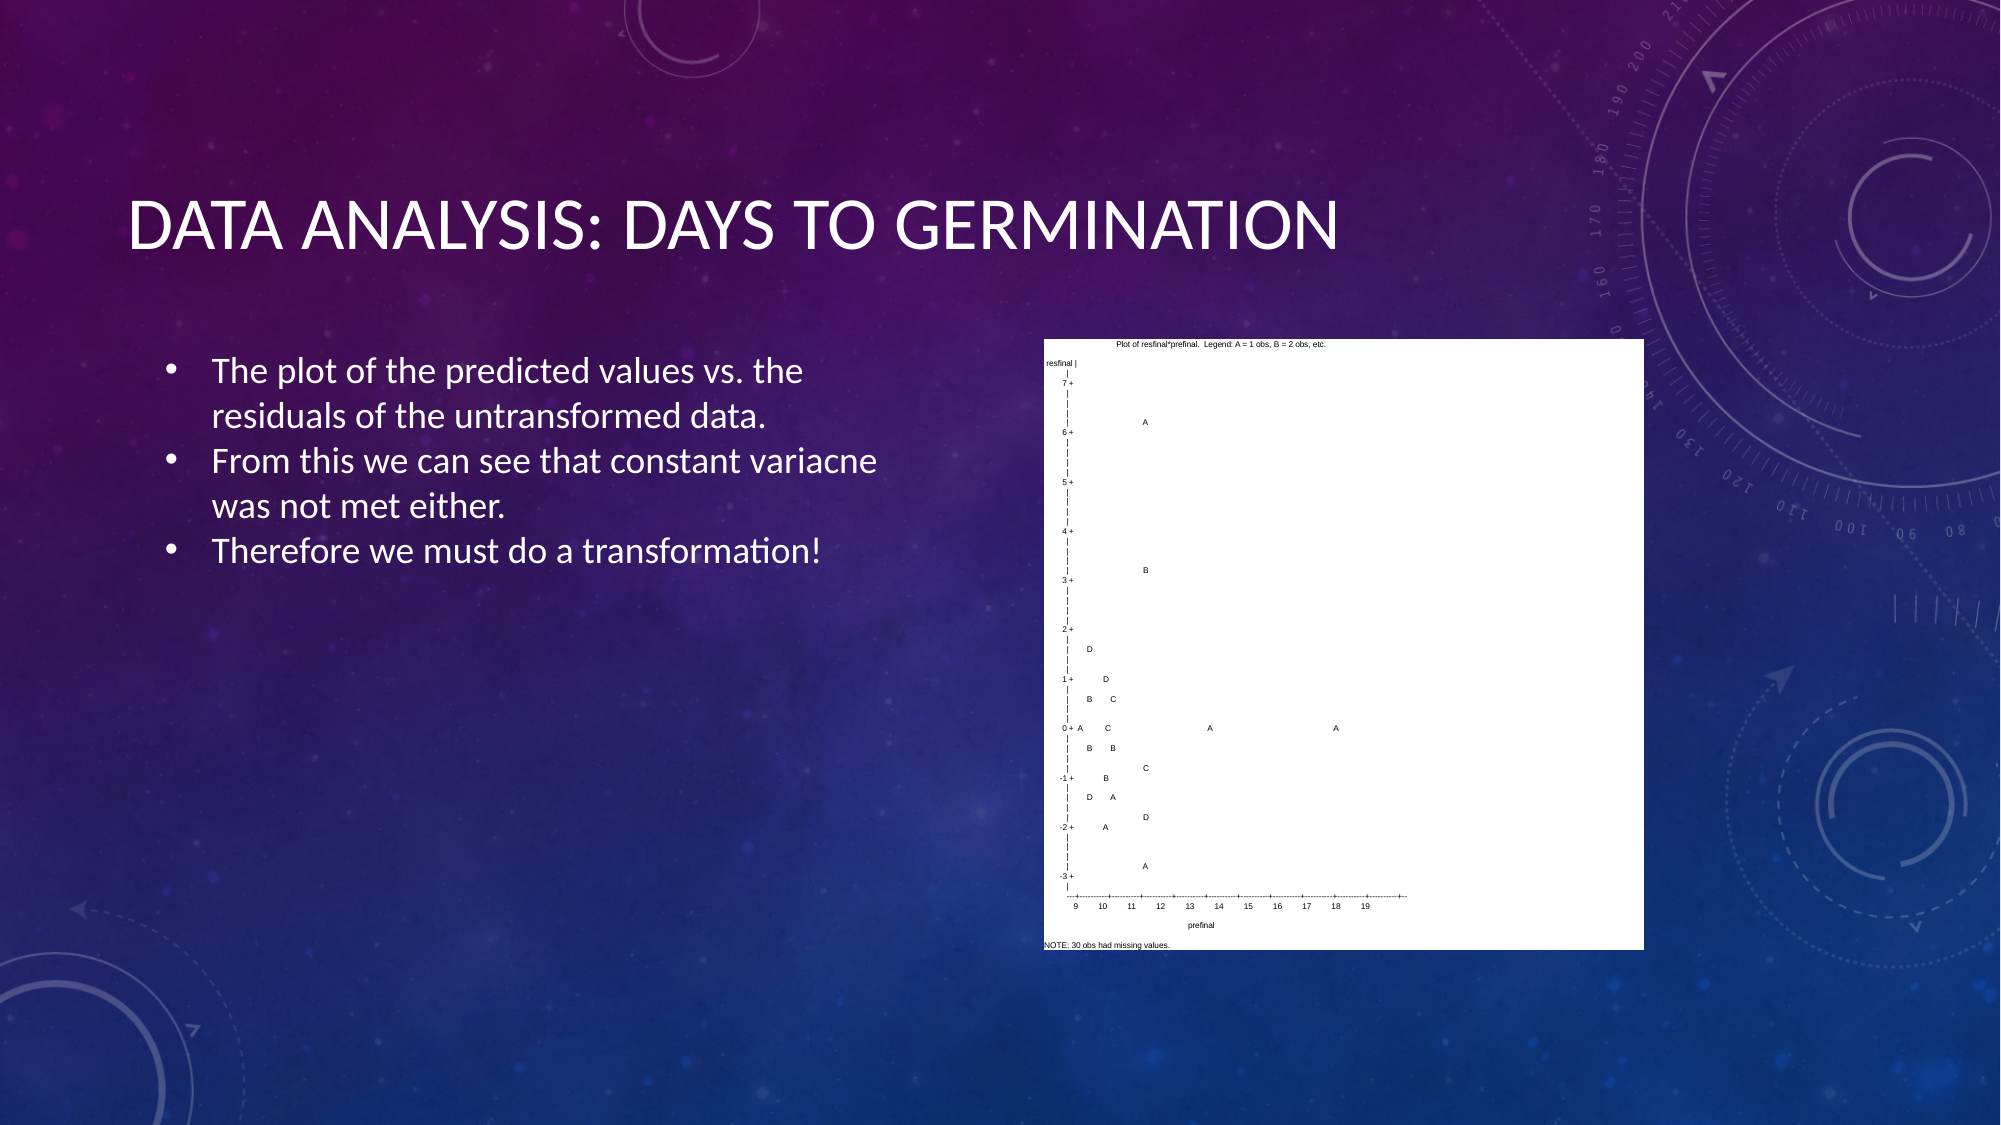

# Data analysis: Days to germination
The plot of the predicted values vs. the residuals of the untransformed data.
From this we can see that constant variacne was not met either.
Therefore we must do a transformation!
| Plot of resfinal\*prefinal. Legend: A = 1 obs, B = 2 obs, etc. resfinal | | 7 + | | | | A 6 + | | | | 5 + | | | | 4 + | | | | B 3 + | | | | 2 + | | D | | 1 + D | | B C | | 0 + A C A A | | B B | | C -1 + B | | D A | | D -2 + A | | | | A -3 + | ---+----------+----------+----------+----------+----------+----------+----------+----------+----------+----------+-- 9 10 11 12 13 14 15 16 17 18 19 prefinal NOTE: 30 obs had missing values. |
| --- |